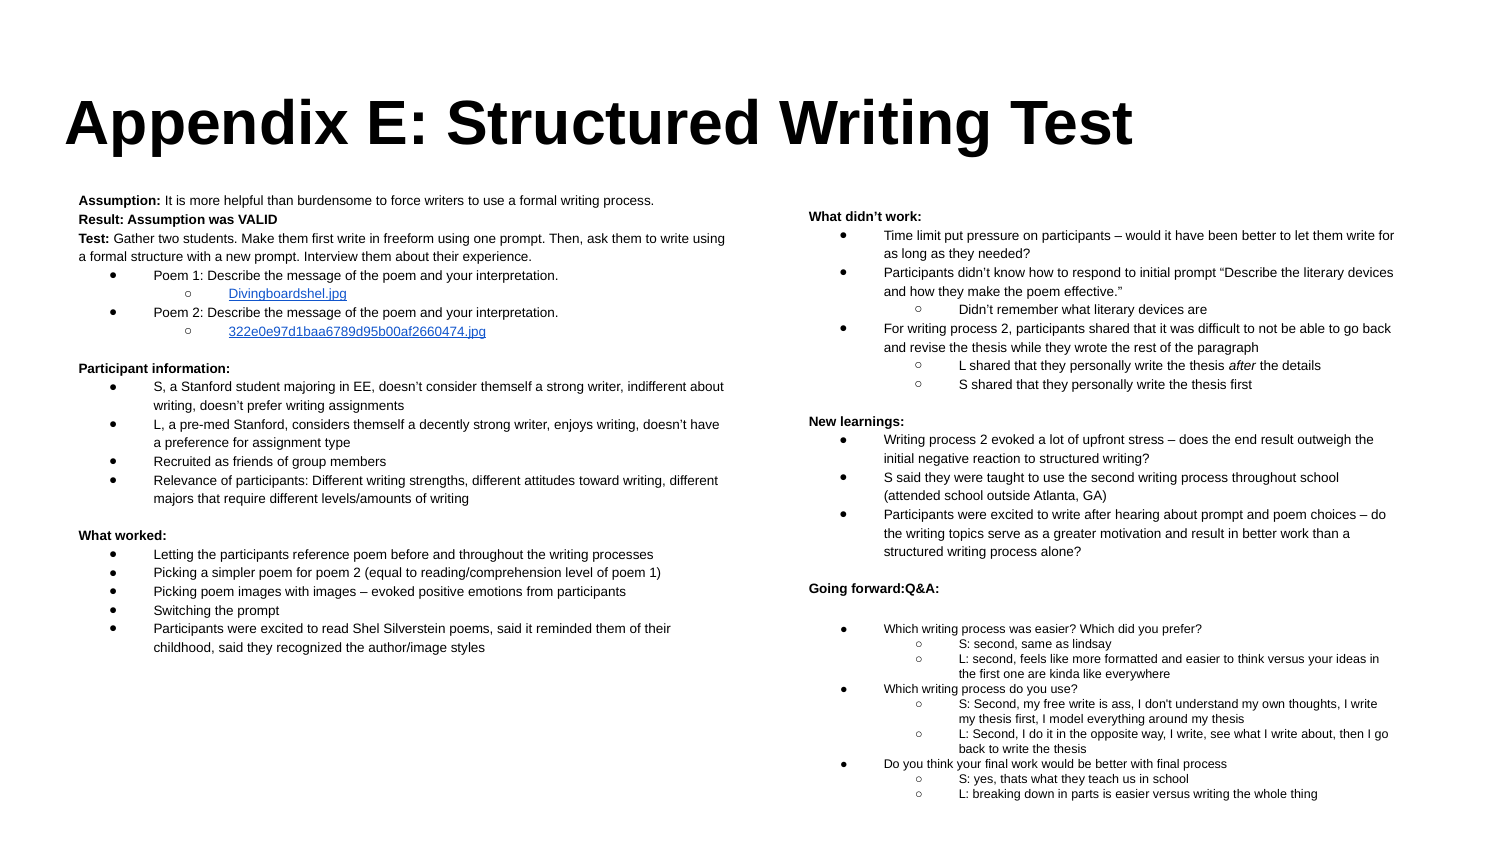

# Appendix E: Structured Writing Test
Assumption: It is more helpful than burdensome to force writers to use a formal writing process.
Result: Assumption was VALID
Test: Gather two students. Make them first write in freeform using one prompt. Then, ask them to write using a formal structure with a new prompt. Interview them about their experience.
Poem 1: Describe the message of the poem and your interpretation.
Divingboardshel.jpg
Poem 2: Describe the message of the poem and your interpretation.
322e0e97d1baa6789d95b00af2660474.jpg

Participant information:
S, a Stanford student majoring in EE, doesn’t consider themself a strong writer, indifferent about writing, doesn’t prefer writing assignments
L, a pre-med Stanford, considers themself a decently strong writer, enjoys writing, doesn’t have a preference for assignment type
Recruited as friends of group members
Relevance of participants: Different writing strengths, different attitudes toward writing, different majors that require different levels/amounts of writing

What worked:
Letting the participants reference poem before and throughout the writing processes
Picking a simpler poem for poem 2 (equal to reading/comprehension level of poem 1)
Picking poem images with images – evoked positive emotions from participants
Switching the prompt
Participants were excited to read Shel Silverstein poems, said it reminded them of their childhood, said they recognized the author/image styles

What didn’t work:
Time limit put pressure on participants – would it have been better to let them write for as long as they needed?
Participants didn’t know how to respond to initial prompt “Describe the literary devices and how they make the poem effective.”
Didn’t remember what literary devices are
For writing process 2, participants shared that it was difficult to not be able to go back and revise the thesis while they wrote the rest of the paragraph
L shared that they personally write the thesis after the details
S shared that they personally write the thesis first

New learnings:
Writing process 2 evoked a lot of upfront stress – does the end result outweigh the initial negative reaction to structured writing?
S said they were taught to use the second writing process throughout school (attended school outside Atlanta, GA)
Participants were excited to write after hearing about prompt and poem choices – do the writing topics serve as a greater motivation and result in better work than a structured writing process alone?

Going forward:Q&A:
Which writing process was easier? Which did you prefer?
S: second, same as lindsay
L: second, feels like more formatted and easier to think versus your ideas in the first one are kinda like everywhere
Which writing process do you use?
S: Second, my free write is ass, I don't understand my own thoughts, I write my thesis first, I model everything around my thesis
L: Second, I do it in the opposite way, I write, see what I write about, then I go back to write the thesis
Do you think your final work would be better with final process
S: yes, thats what they teach us in school
L: breaking down in parts is easier versus writing the whole thing